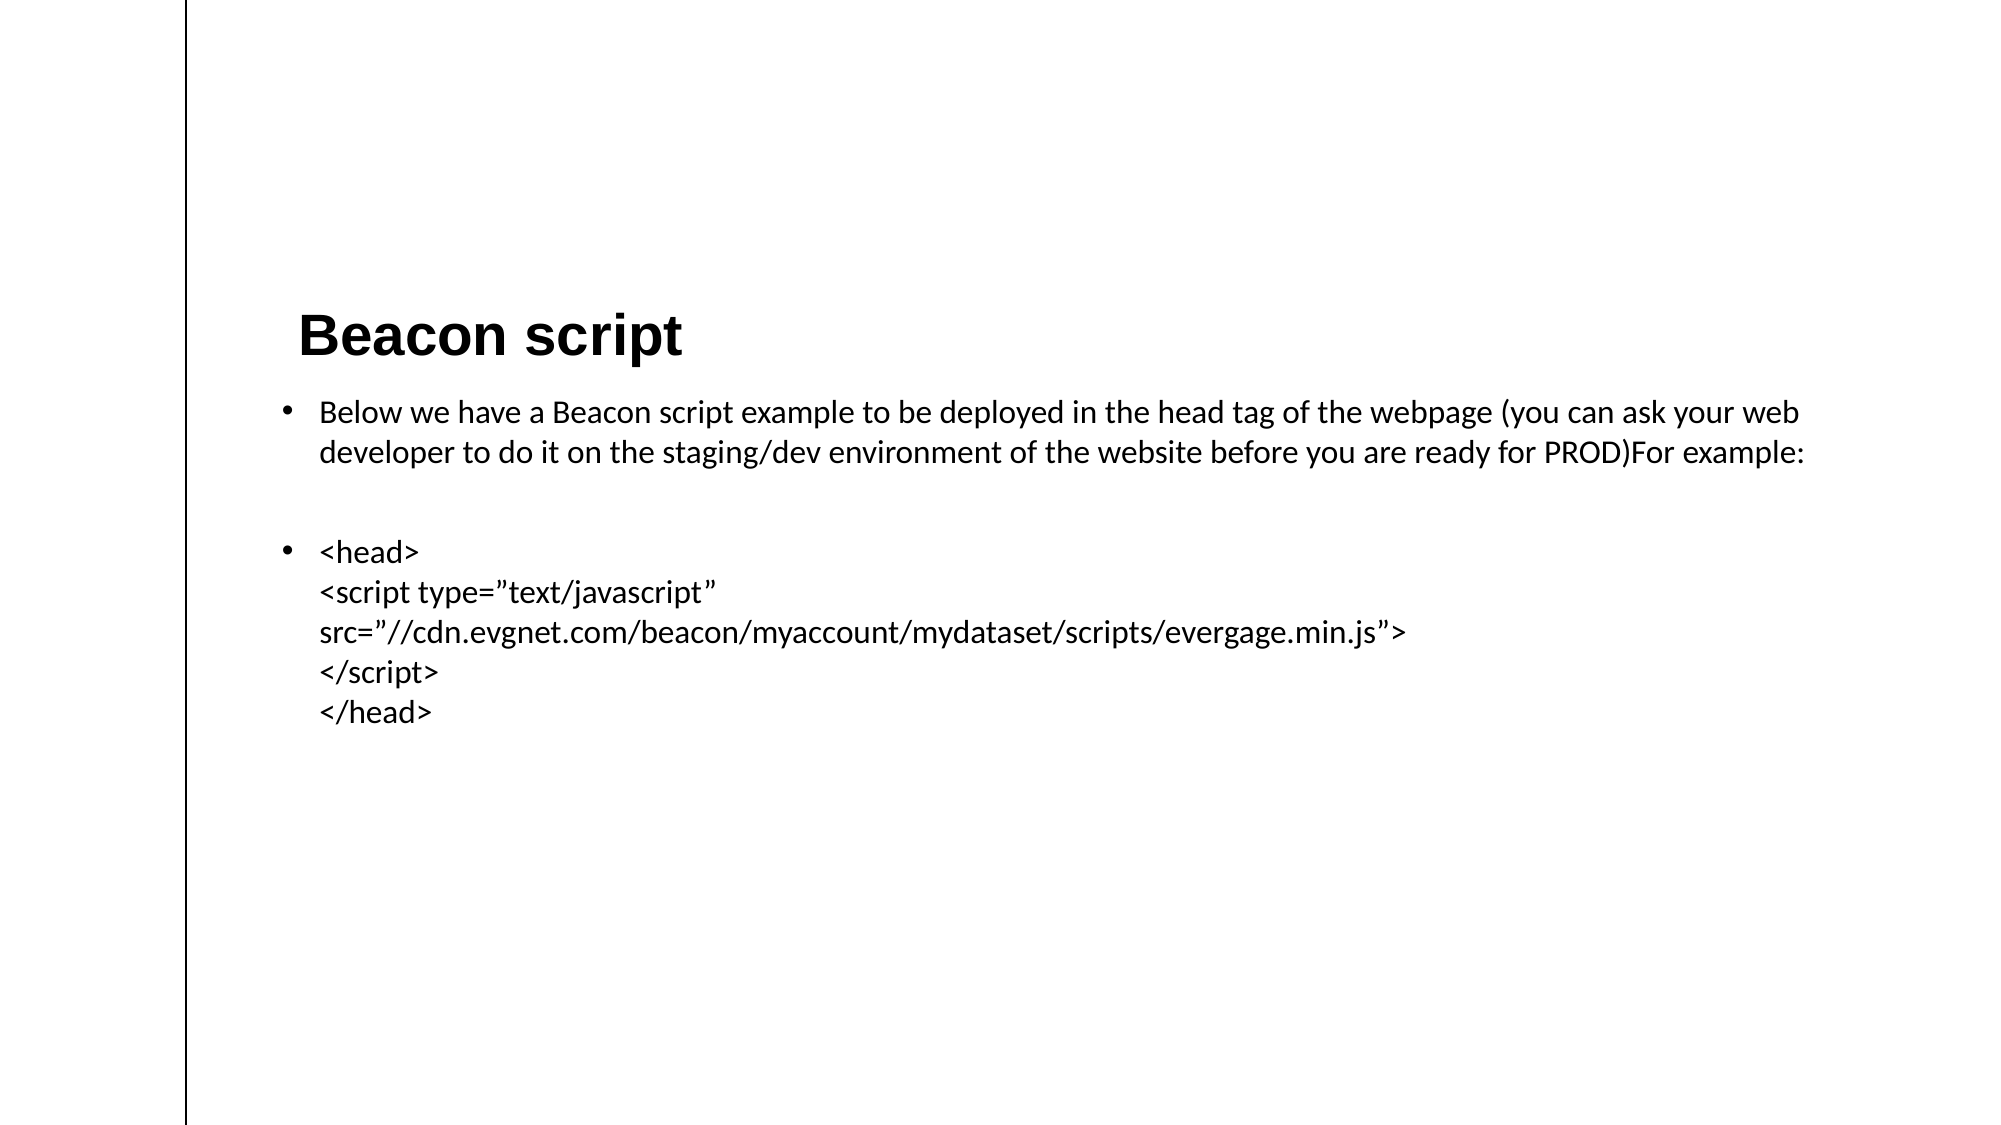

Beacon script
Below we have a Beacon script example to be deployed in the head tag of the webpage (you can ask your web developer to do it on the staging/dev environment of the website before you are ready for PROD)For example:
<head>
<script type=”text/javascript”
src=”//cdn.evgnet.com/beacon/myaccount/mydataset/scripts/evergage.min.js”>
</script>
</head>